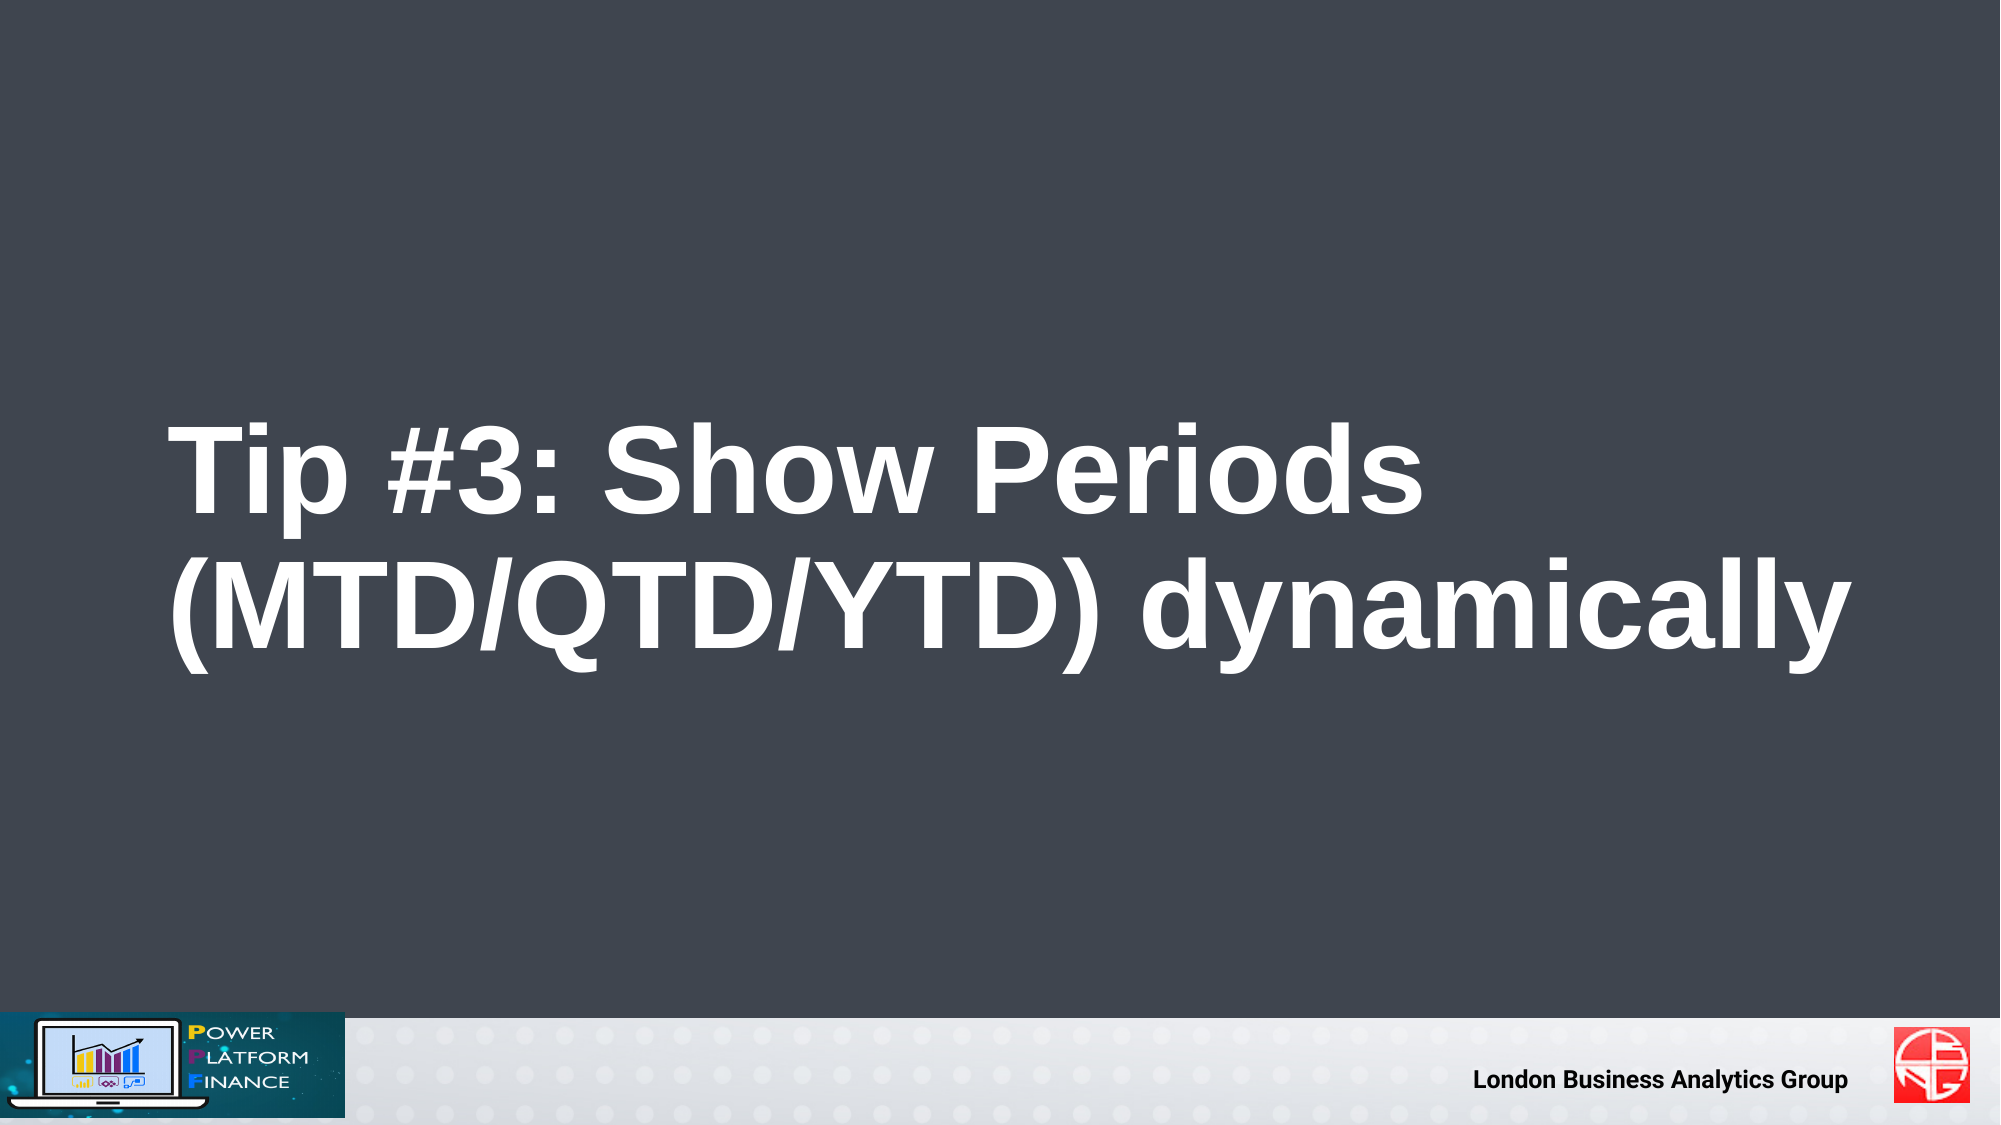

# Tip #3: Show Periods (MTD/QTD/YTD) dynamically